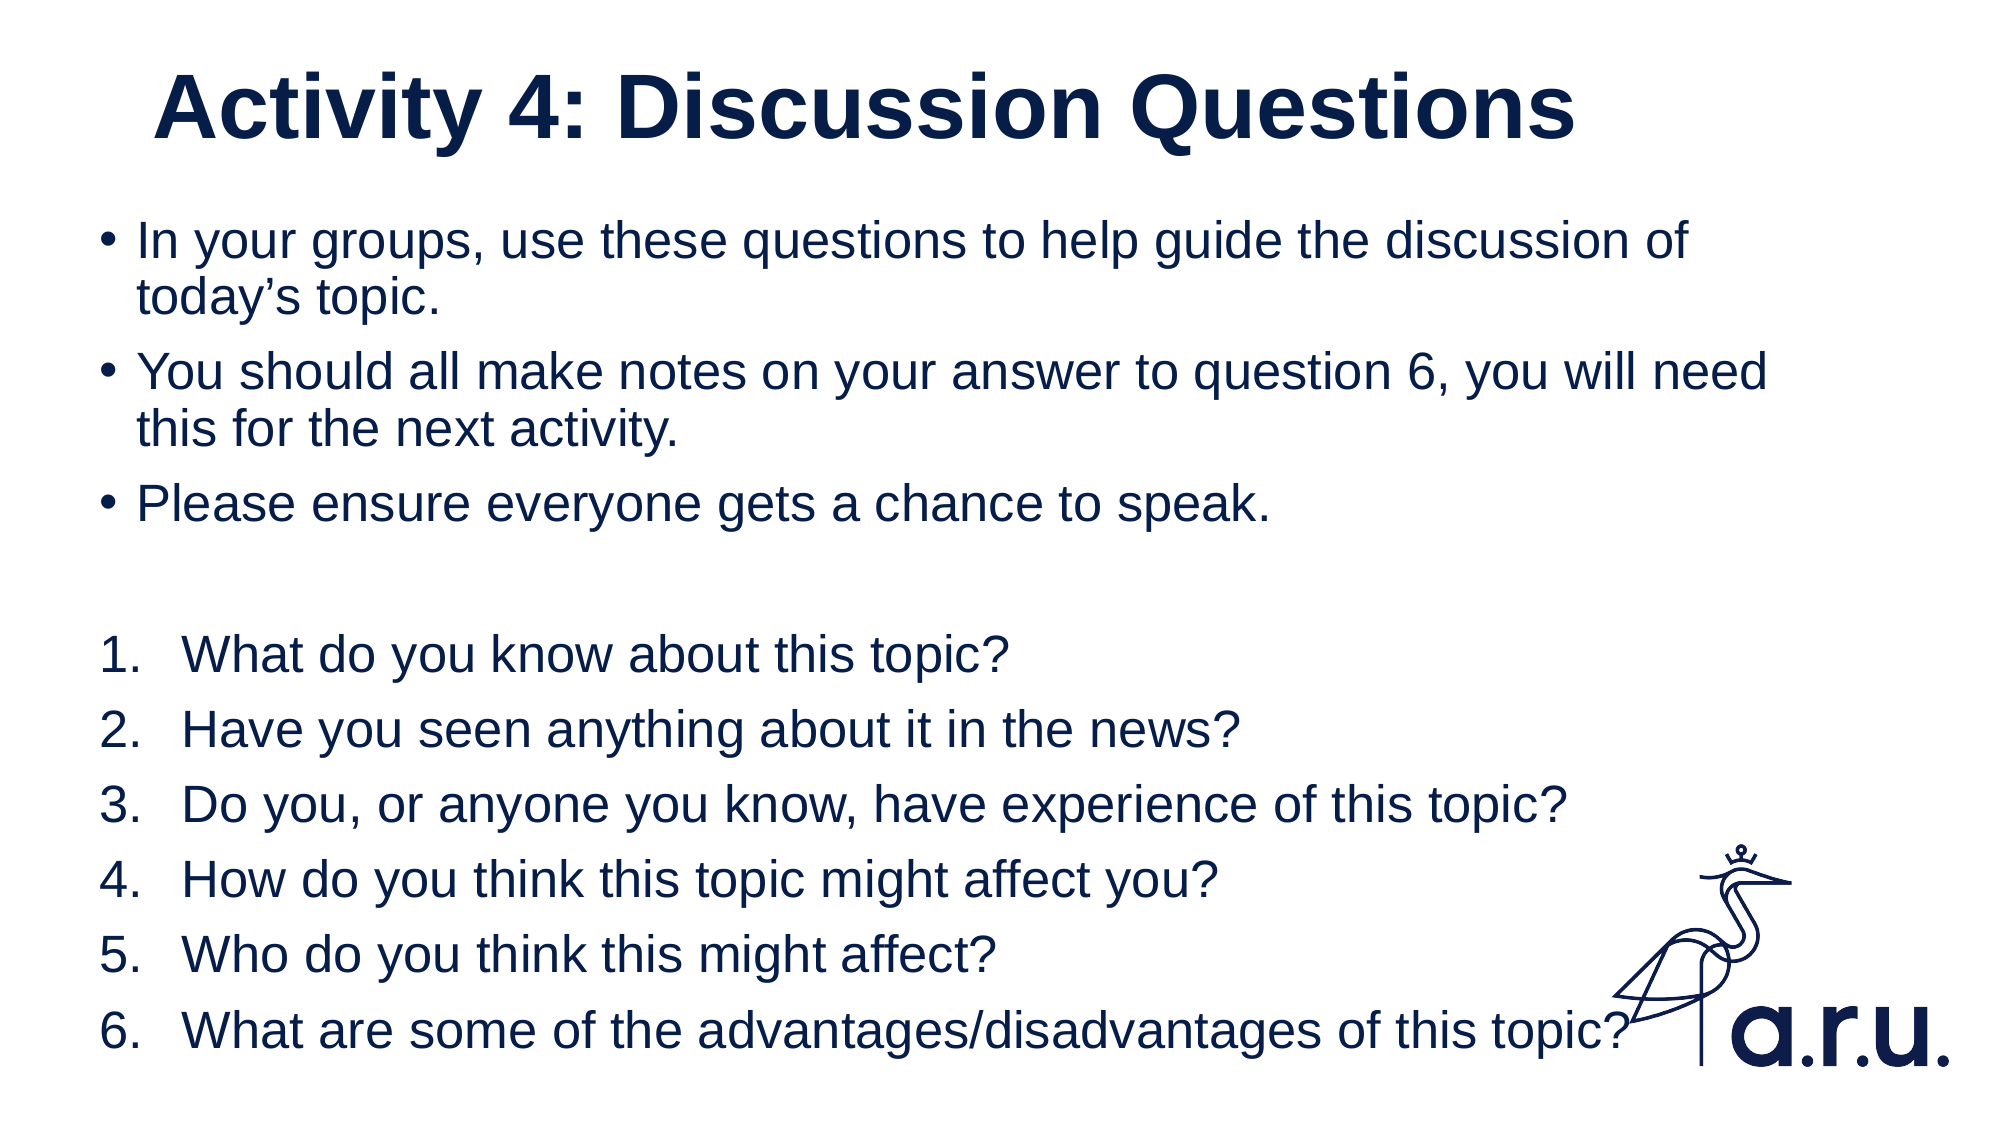

# Activity 4: Discussion Questions
In your groups, use these questions to help guide the discussion of today’s topic.
You should all make notes on your answer to question 6, you will need this for the next activity.
Please ensure everyone gets a chance to speak.

What do you know about this topic?
Have you seen anything about it in the news?
Do you, or anyone you know, have experience of this topic?
How do you think this topic might affect you?
Who do you think this might affect?
What are some of the advantages/disadvantages of this topic?